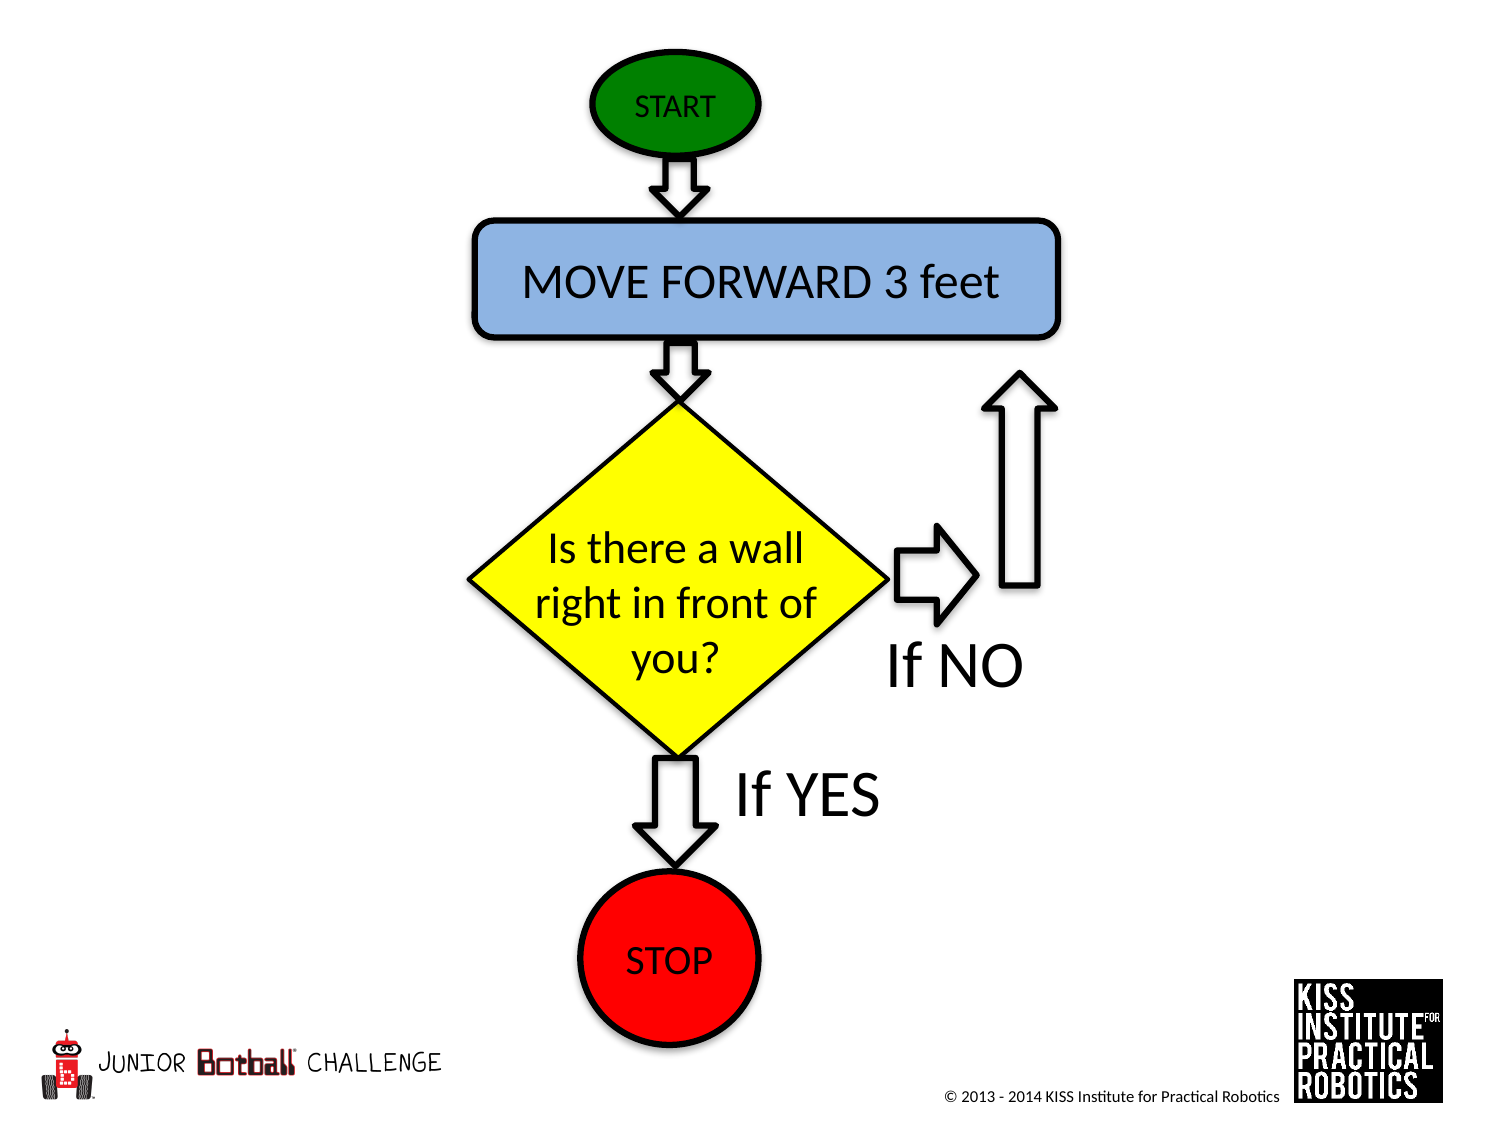

START

MOVE FORWARD 3 feet

Is there a wall right in front of you?

If NO
If YES

STOP